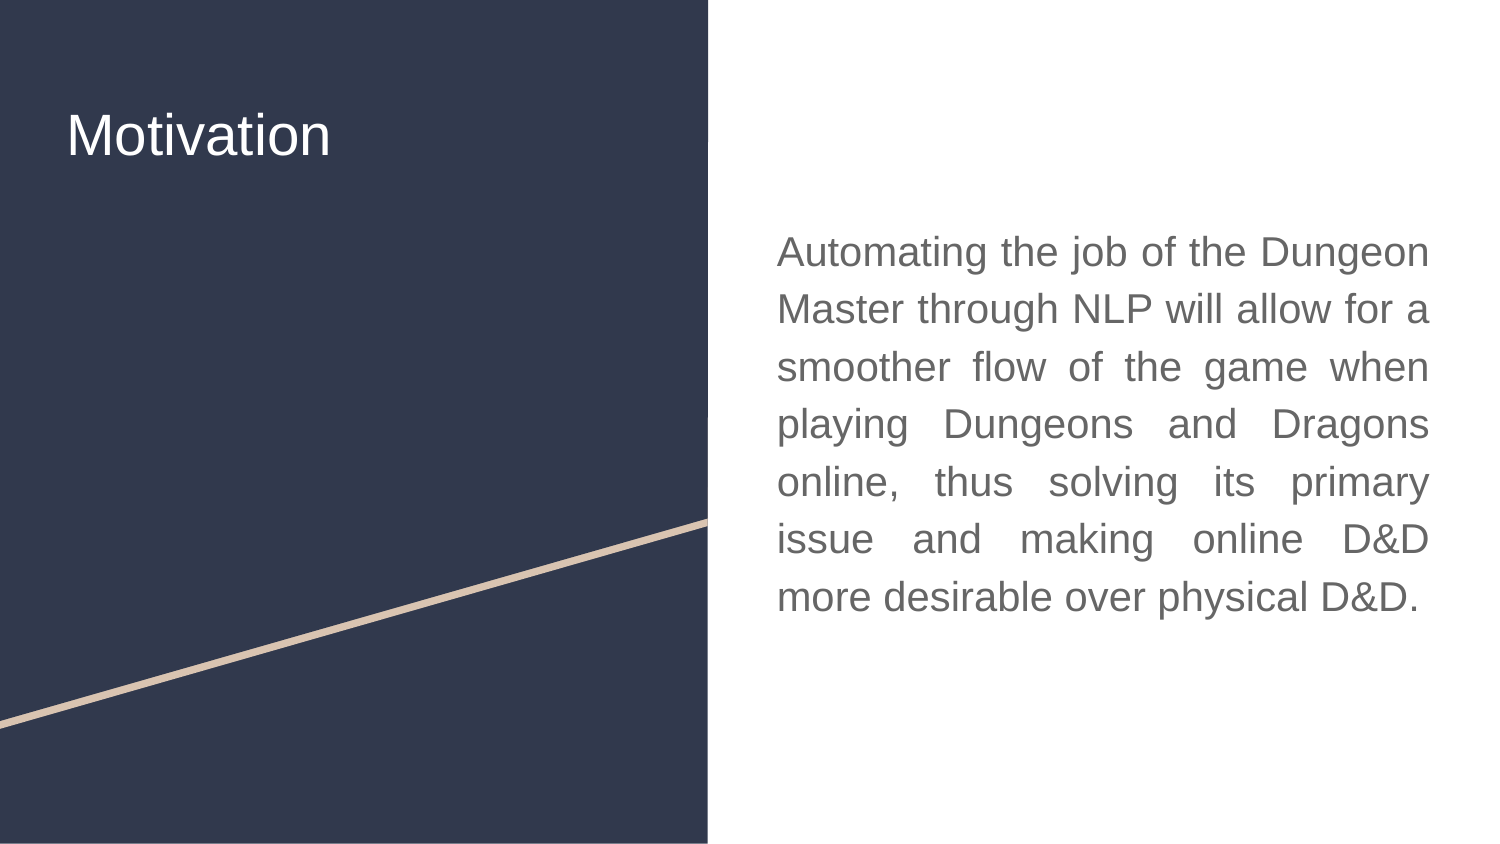

# Motivation
Automating the job of the Dungeon Master through NLP will allow for a smoother flow of the game when playing Dungeons and Dragons online, thus solving its primary issue and making online D&D more desirable over physical D&D.